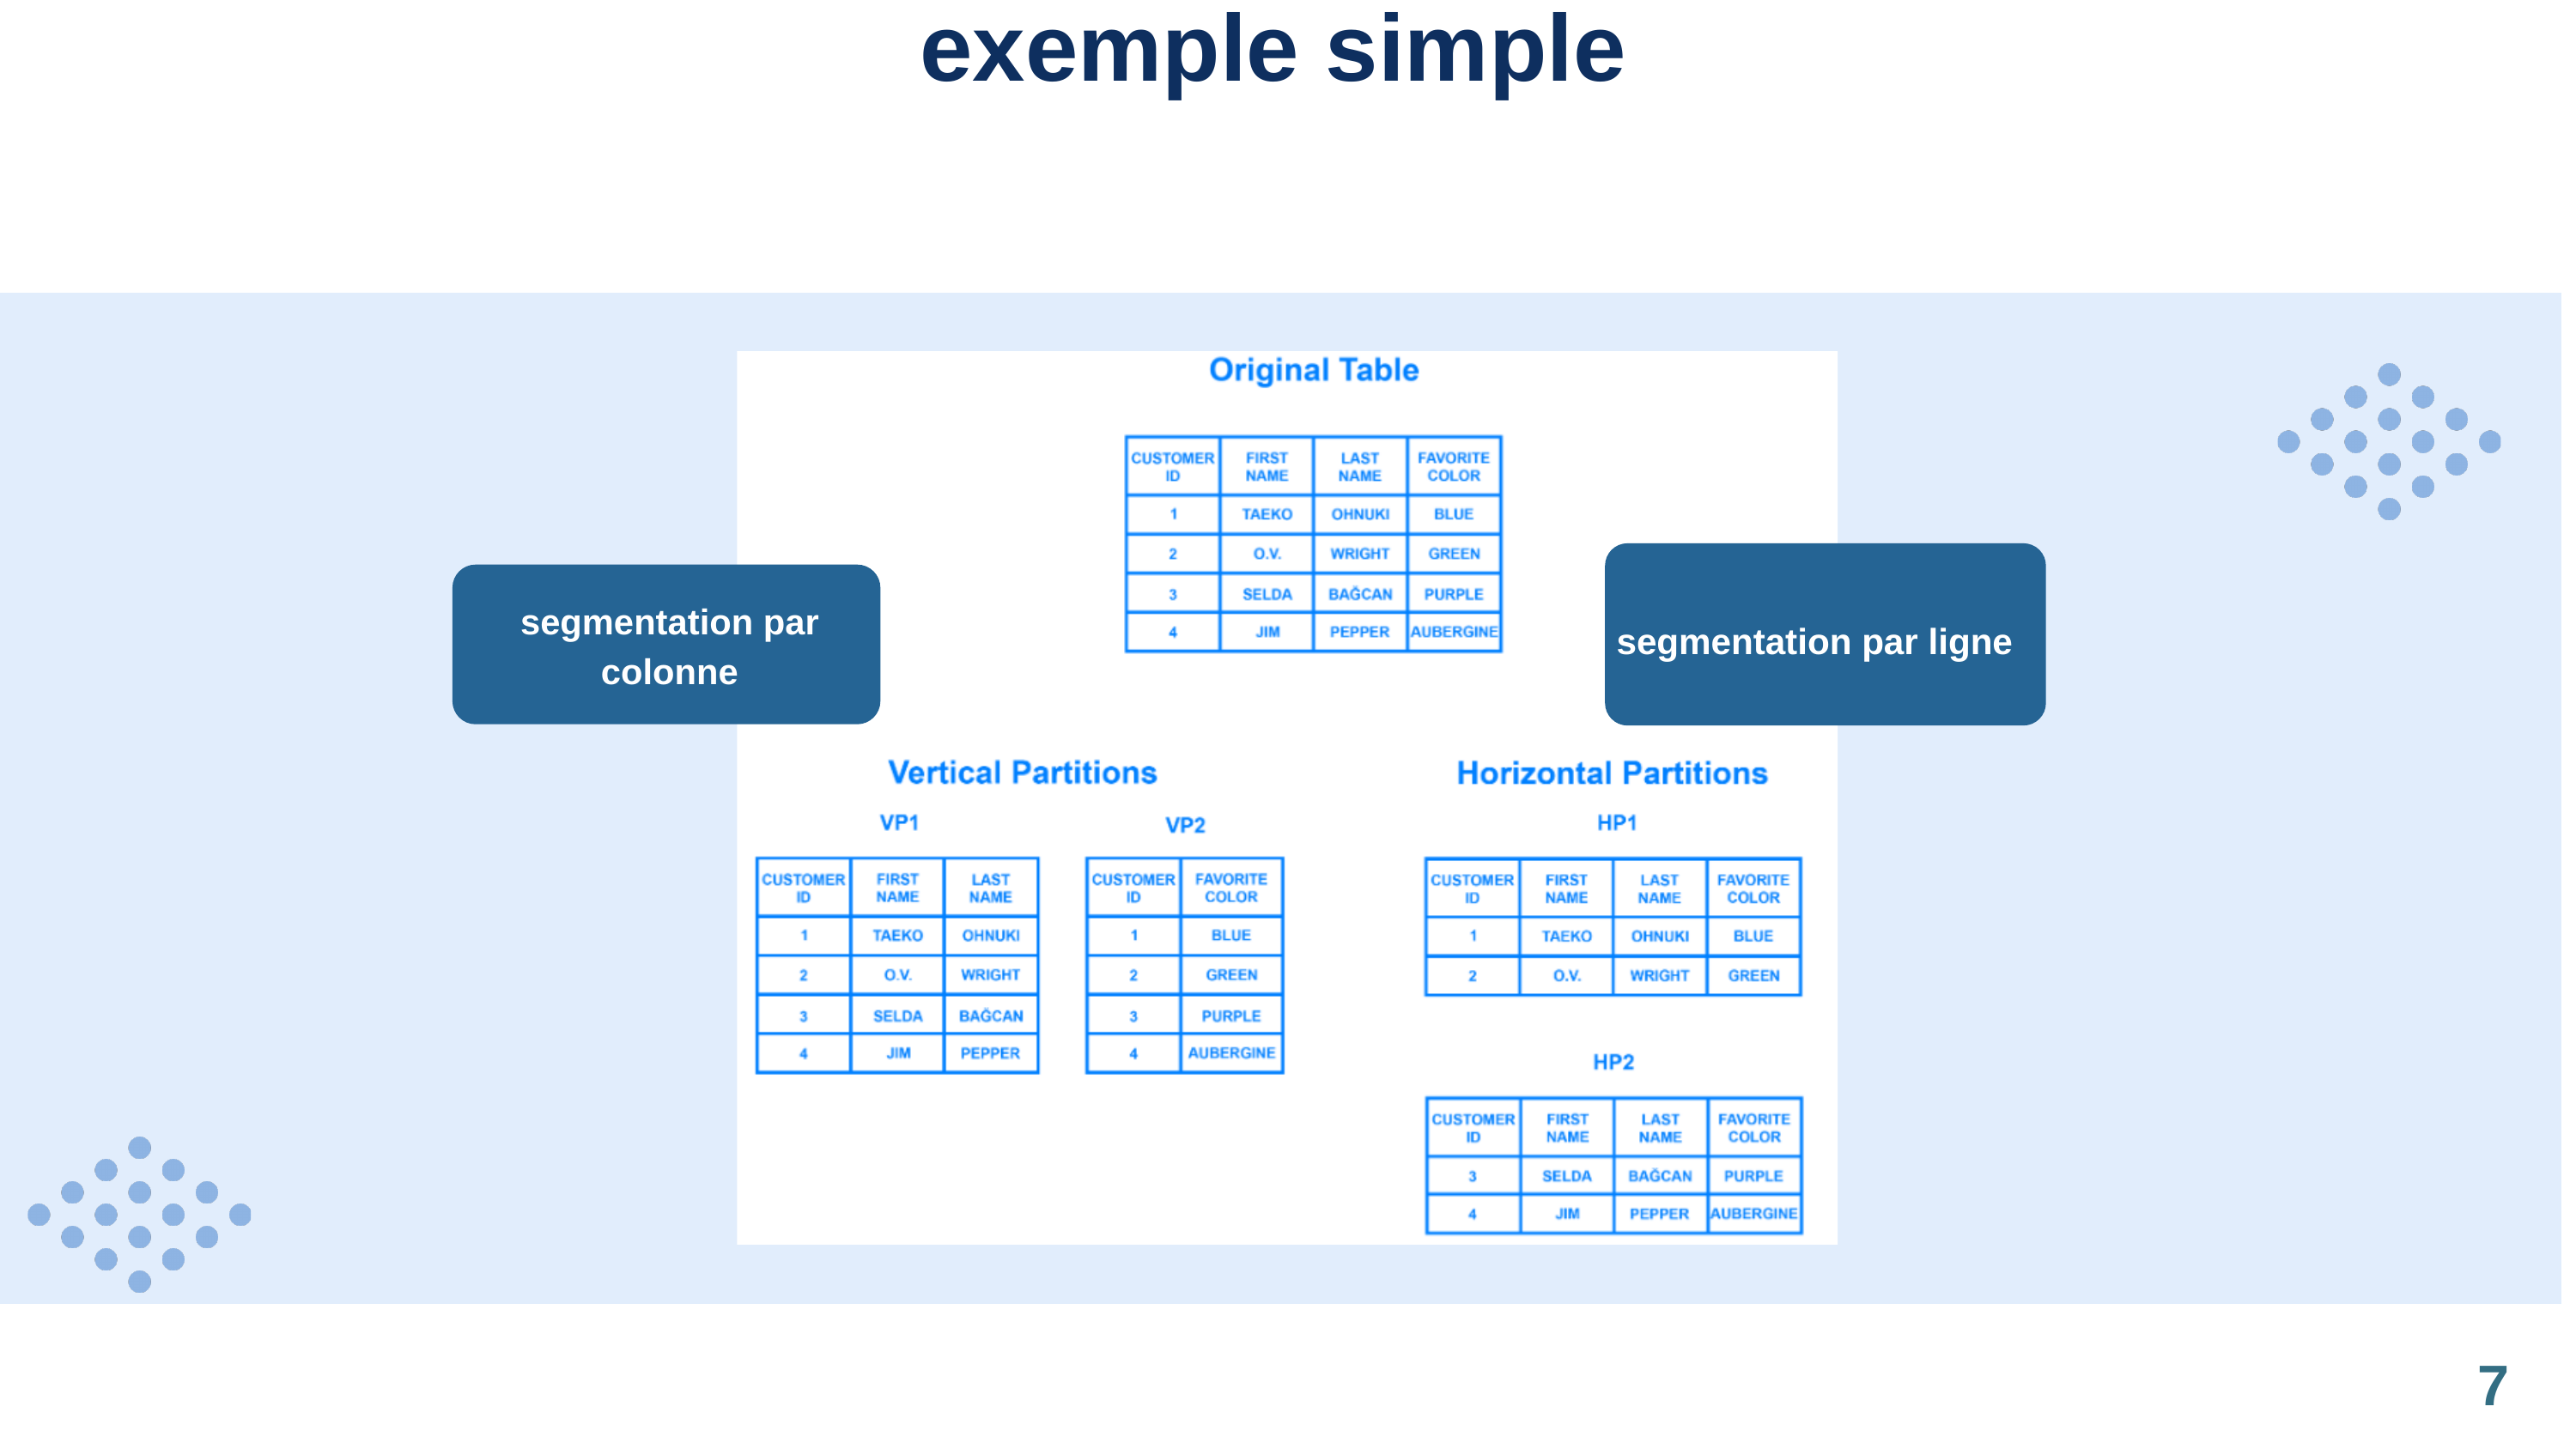

exemple simple

segmentation par colonne
segmentation par ligne

7